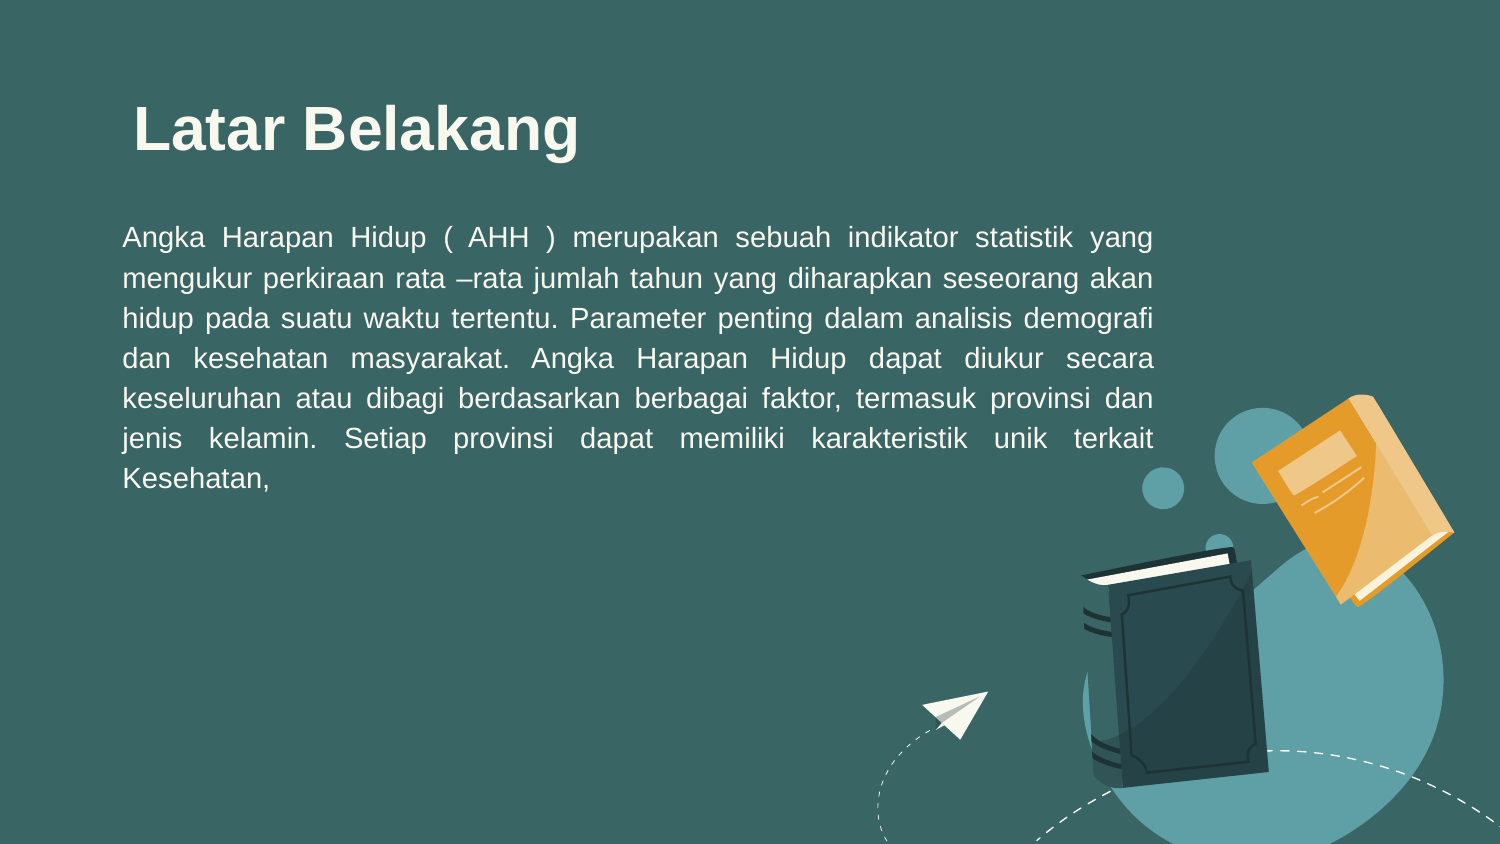

# Latar Belakang
Angka Harapan Hidup ( AHH ) merupakan sebuah indikator statistik yang mengukur perkiraan rata –rata jumlah tahun yang diharapkan seseorang akan hidup pada suatu waktu tertentu. Parameter penting dalam analisis demografi dan kesehatan masyarakat. Angka Harapan Hidup dapat diukur secara keseluruhan atau dibagi berdasarkan berbagai faktor, termasuk provinsi dan jenis kelamin. Setiap provinsi dapat memiliki karakteristik unik terkait Kesehatan,